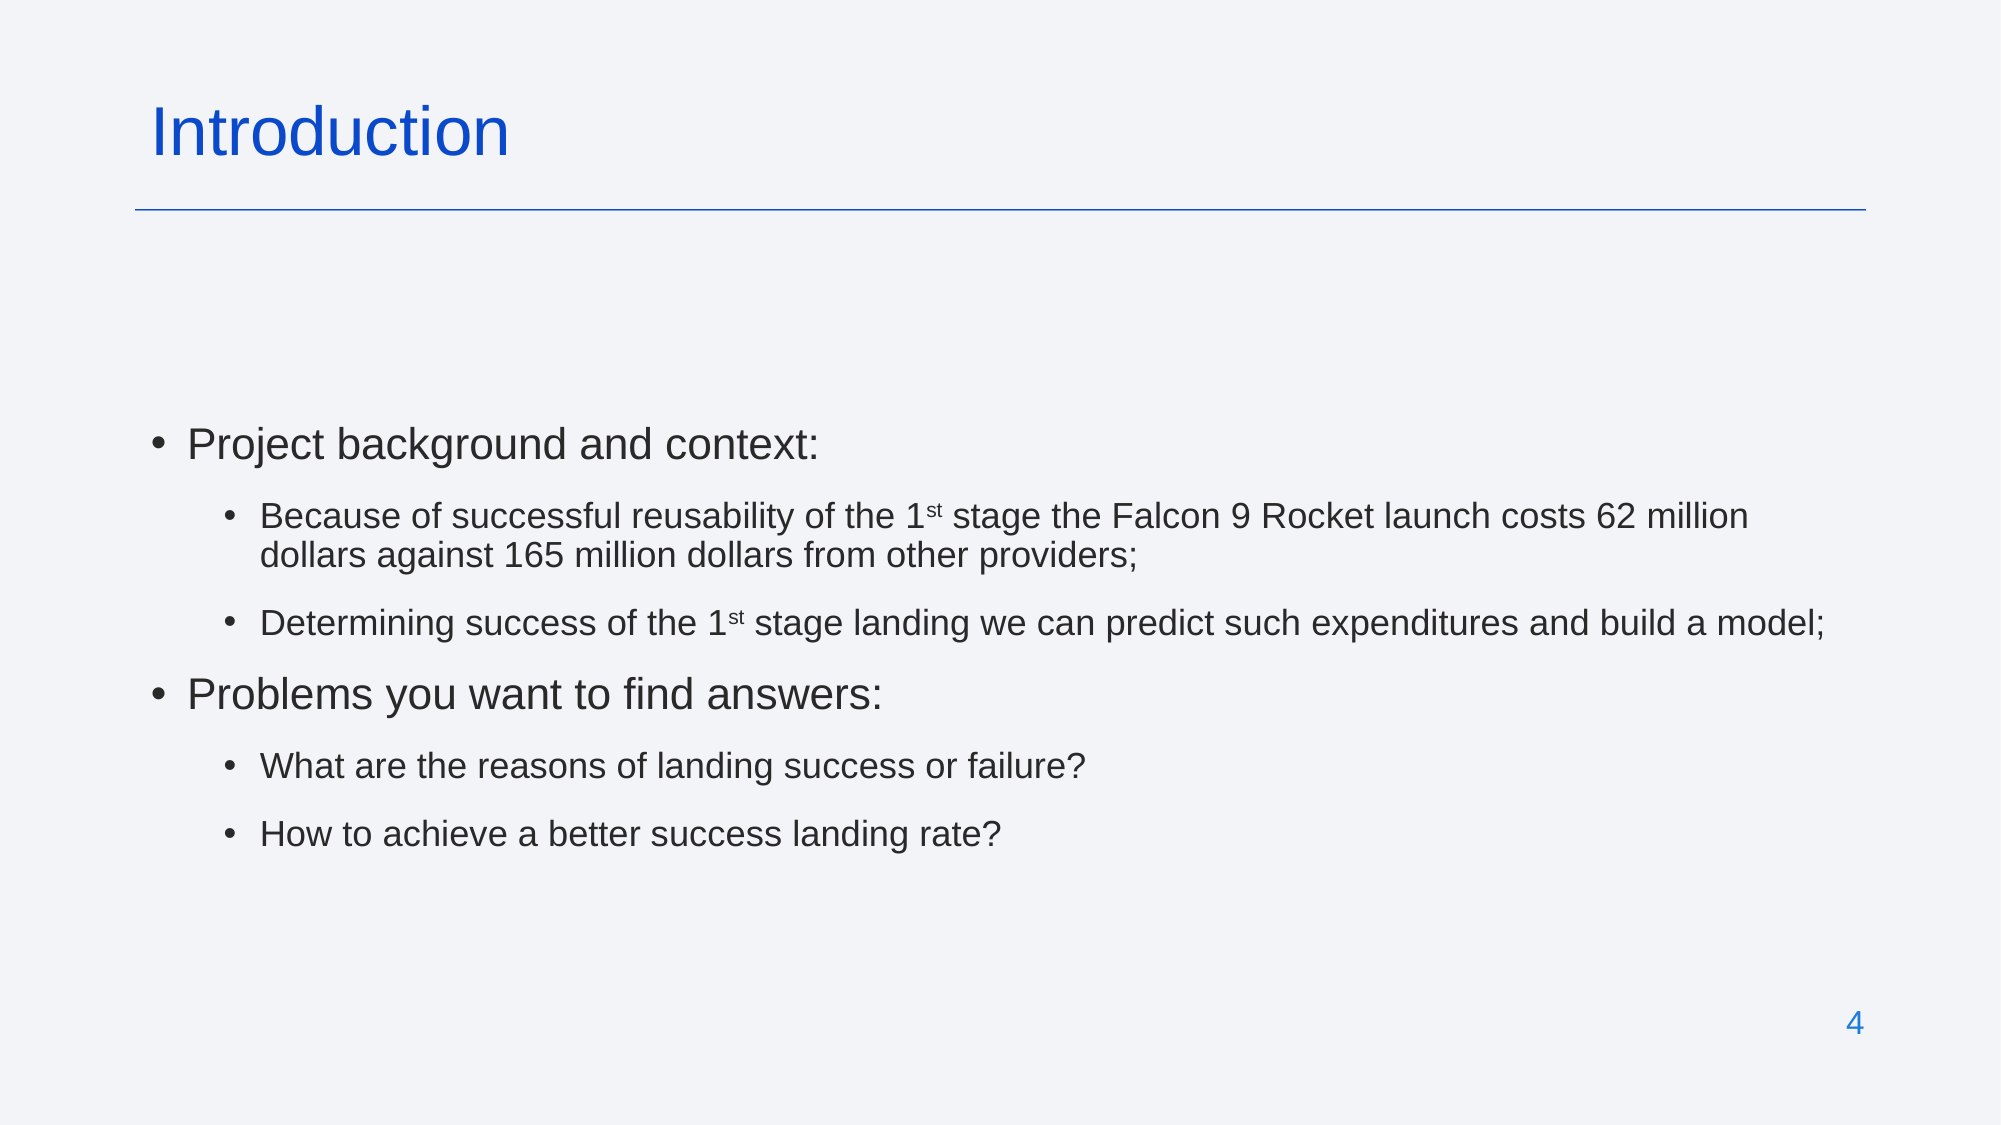

Introduction
Project background and context:
Because of successful reusability of the 1st stage the Falcon 9 Rocket launch costs 62 million dollars against 165 million dollars from other providers;
Determining success of the 1st stage landing we can predict such expenditures and build a model;
Problems you want to find answers:
What are the reasons of landing success or failure?
How to achieve a better success landing rate?
4